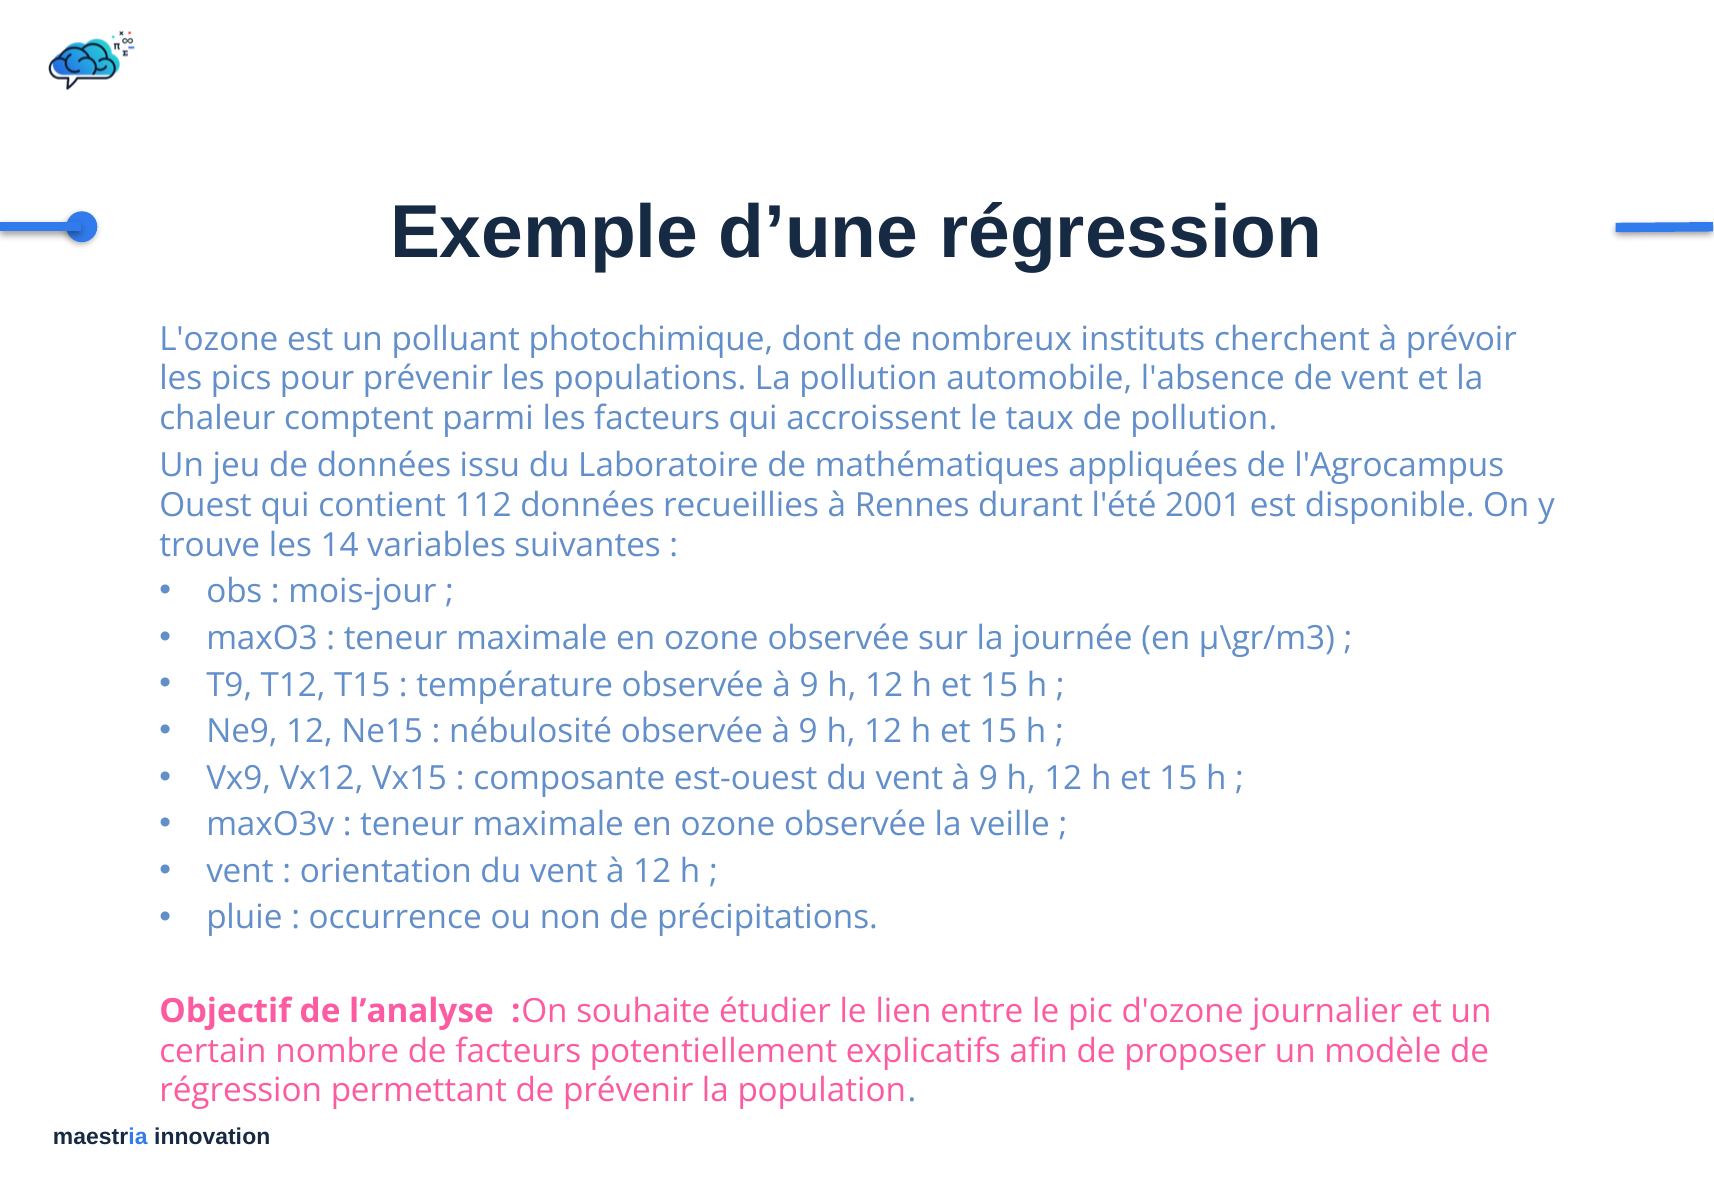

# Exemple d’une régression
L'ozone est un polluant photochimique, dont de nombreux instituts cherchent à prévoir les pics pour prévenir les populations. La pollution automobile, l'absence de vent et la chaleur comptent parmi les facteurs qui accroissent le taux de pollution.
Un jeu de données issu du Laboratoire de mathématiques appliquées de l'Agrocampus Ouest qui contient 112 données recueillies à Rennes durant l'été 2001 est disponible. On y trouve les 14 variables suivantes :
obs : mois-jour ;
maxO3 : teneur maximale en ozone observée sur la journée (en μ\gr/m3) ;
T9, T12, T15 : température observée à 9 h, 12 h et 15 h ;
Ne9, 12, Ne15 : nébulosité observée à 9 h, 12 h et 15 h ;
Vx9, Vx12, Vx15 : composante est-ouest du vent à 9 h, 12 h et 15 h ;
maxO3v : teneur maximale en ozone observée la veille ;
vent : orientation du vent à 12 h ;
pluie : occurrence ou non de précipitations.

Objectif de l’analyse  :On souhaite étudier le lien entre le pic d'ozone journalier et un certain nombre de facteurs potentiellement explicatifs afin de proposer un modèle de régression permettant de prévenir la population.